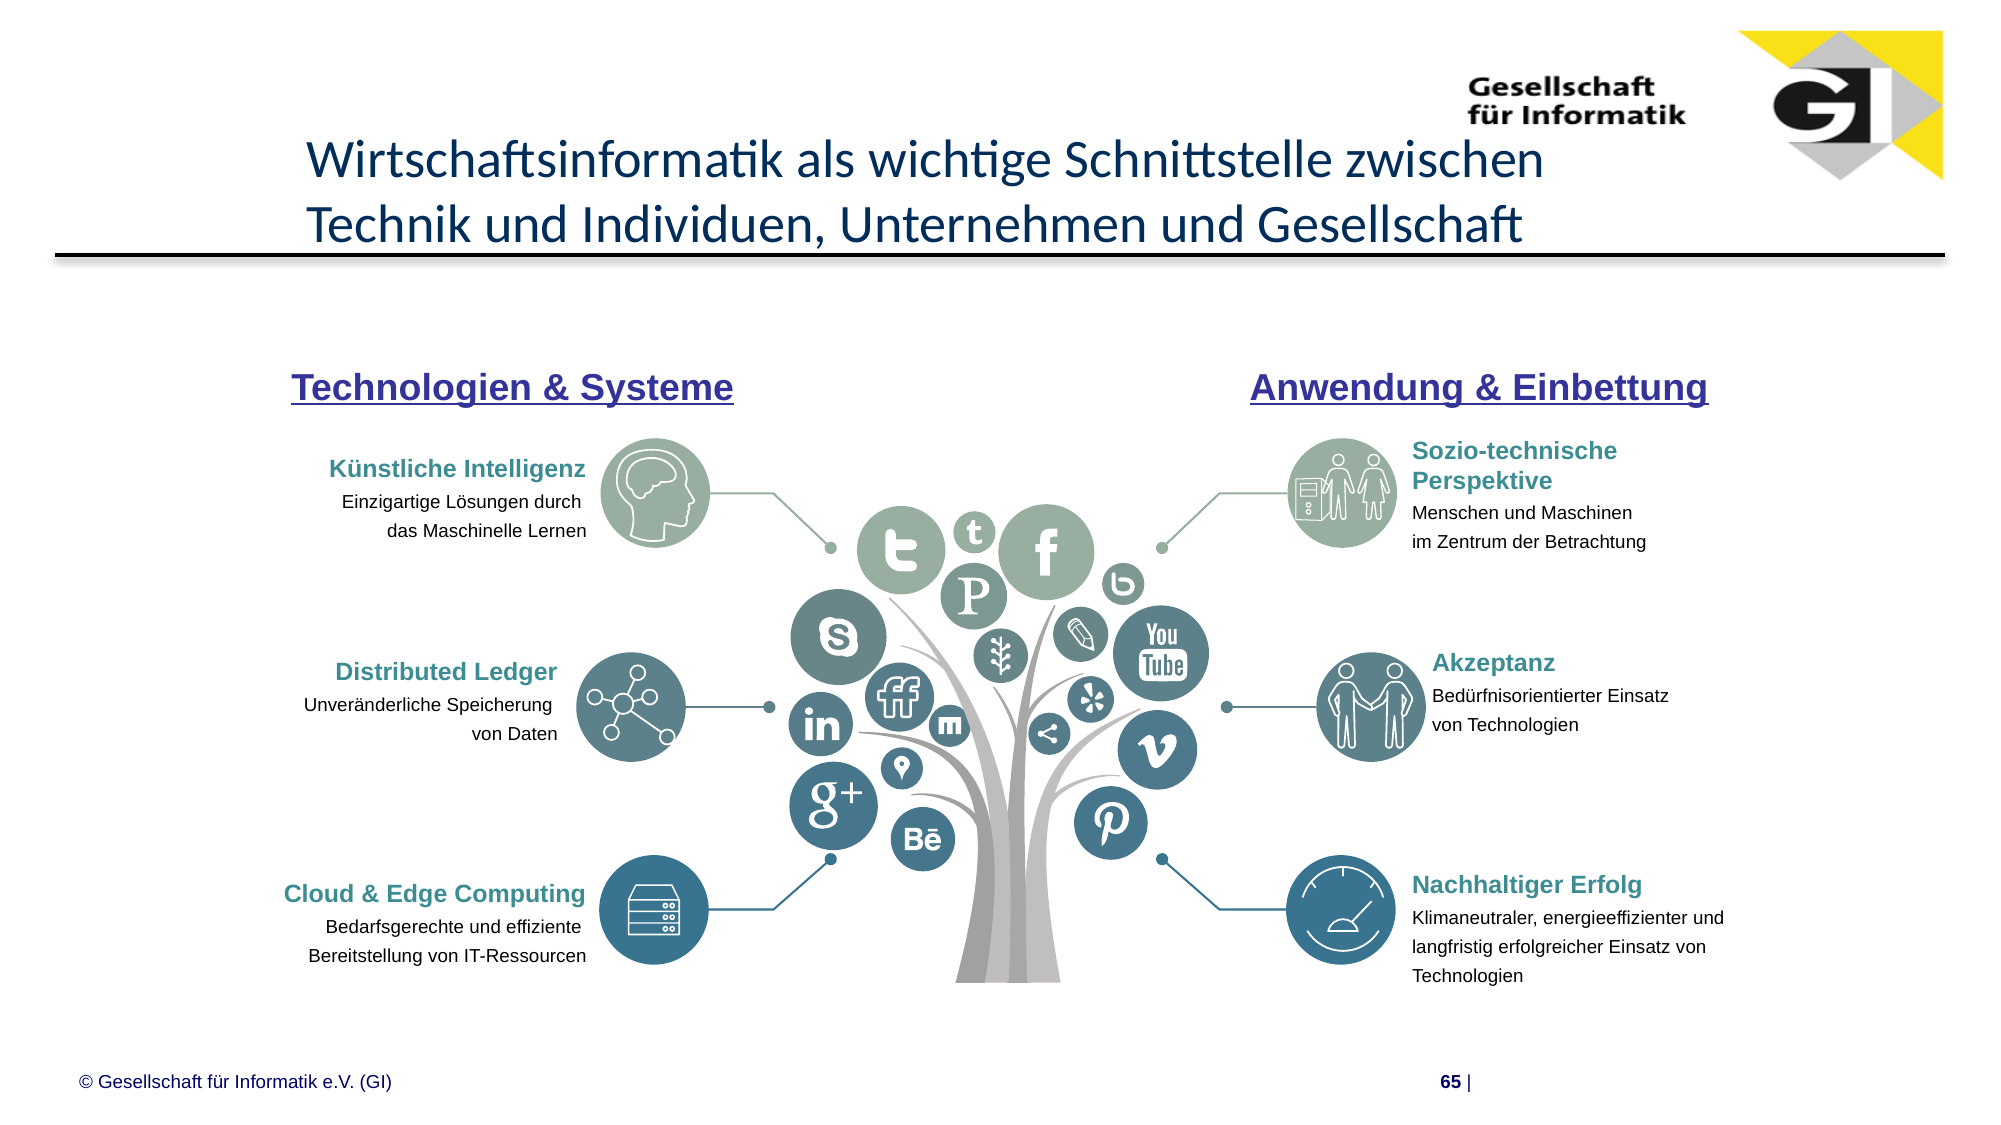

# Wirtschaftsinformatik als wichtige Schnittstelle zwischen Technik und Individuen, Unternehmen und Gesellschaft
Technologien & Systeme
Anwendung & Einbettung
Sozio-technische Perspektive
Menschen und Maschinen
im Zentrum der Betrachtung

Künstliche Intelligenz
Einzigartige Lösungen durch
das Maschinelle Lernen

Distributed Ledger
Unveränderliche Speicherung
von Daten
Akzeptanz
Bedürfnisorientierter Einsatz
von Technologien

Nachhaltiger Erfolg
Klimaneutraler, energieeffizienter und langfristig erfolgreicher Einsatz von Technologien
Cloud & Edge Computing
Bedarfsgerechte und effiziente
Bereitstellung von IT-Ressourcen

© Gesellschaft für Informatik e.V. (GI)
65 |